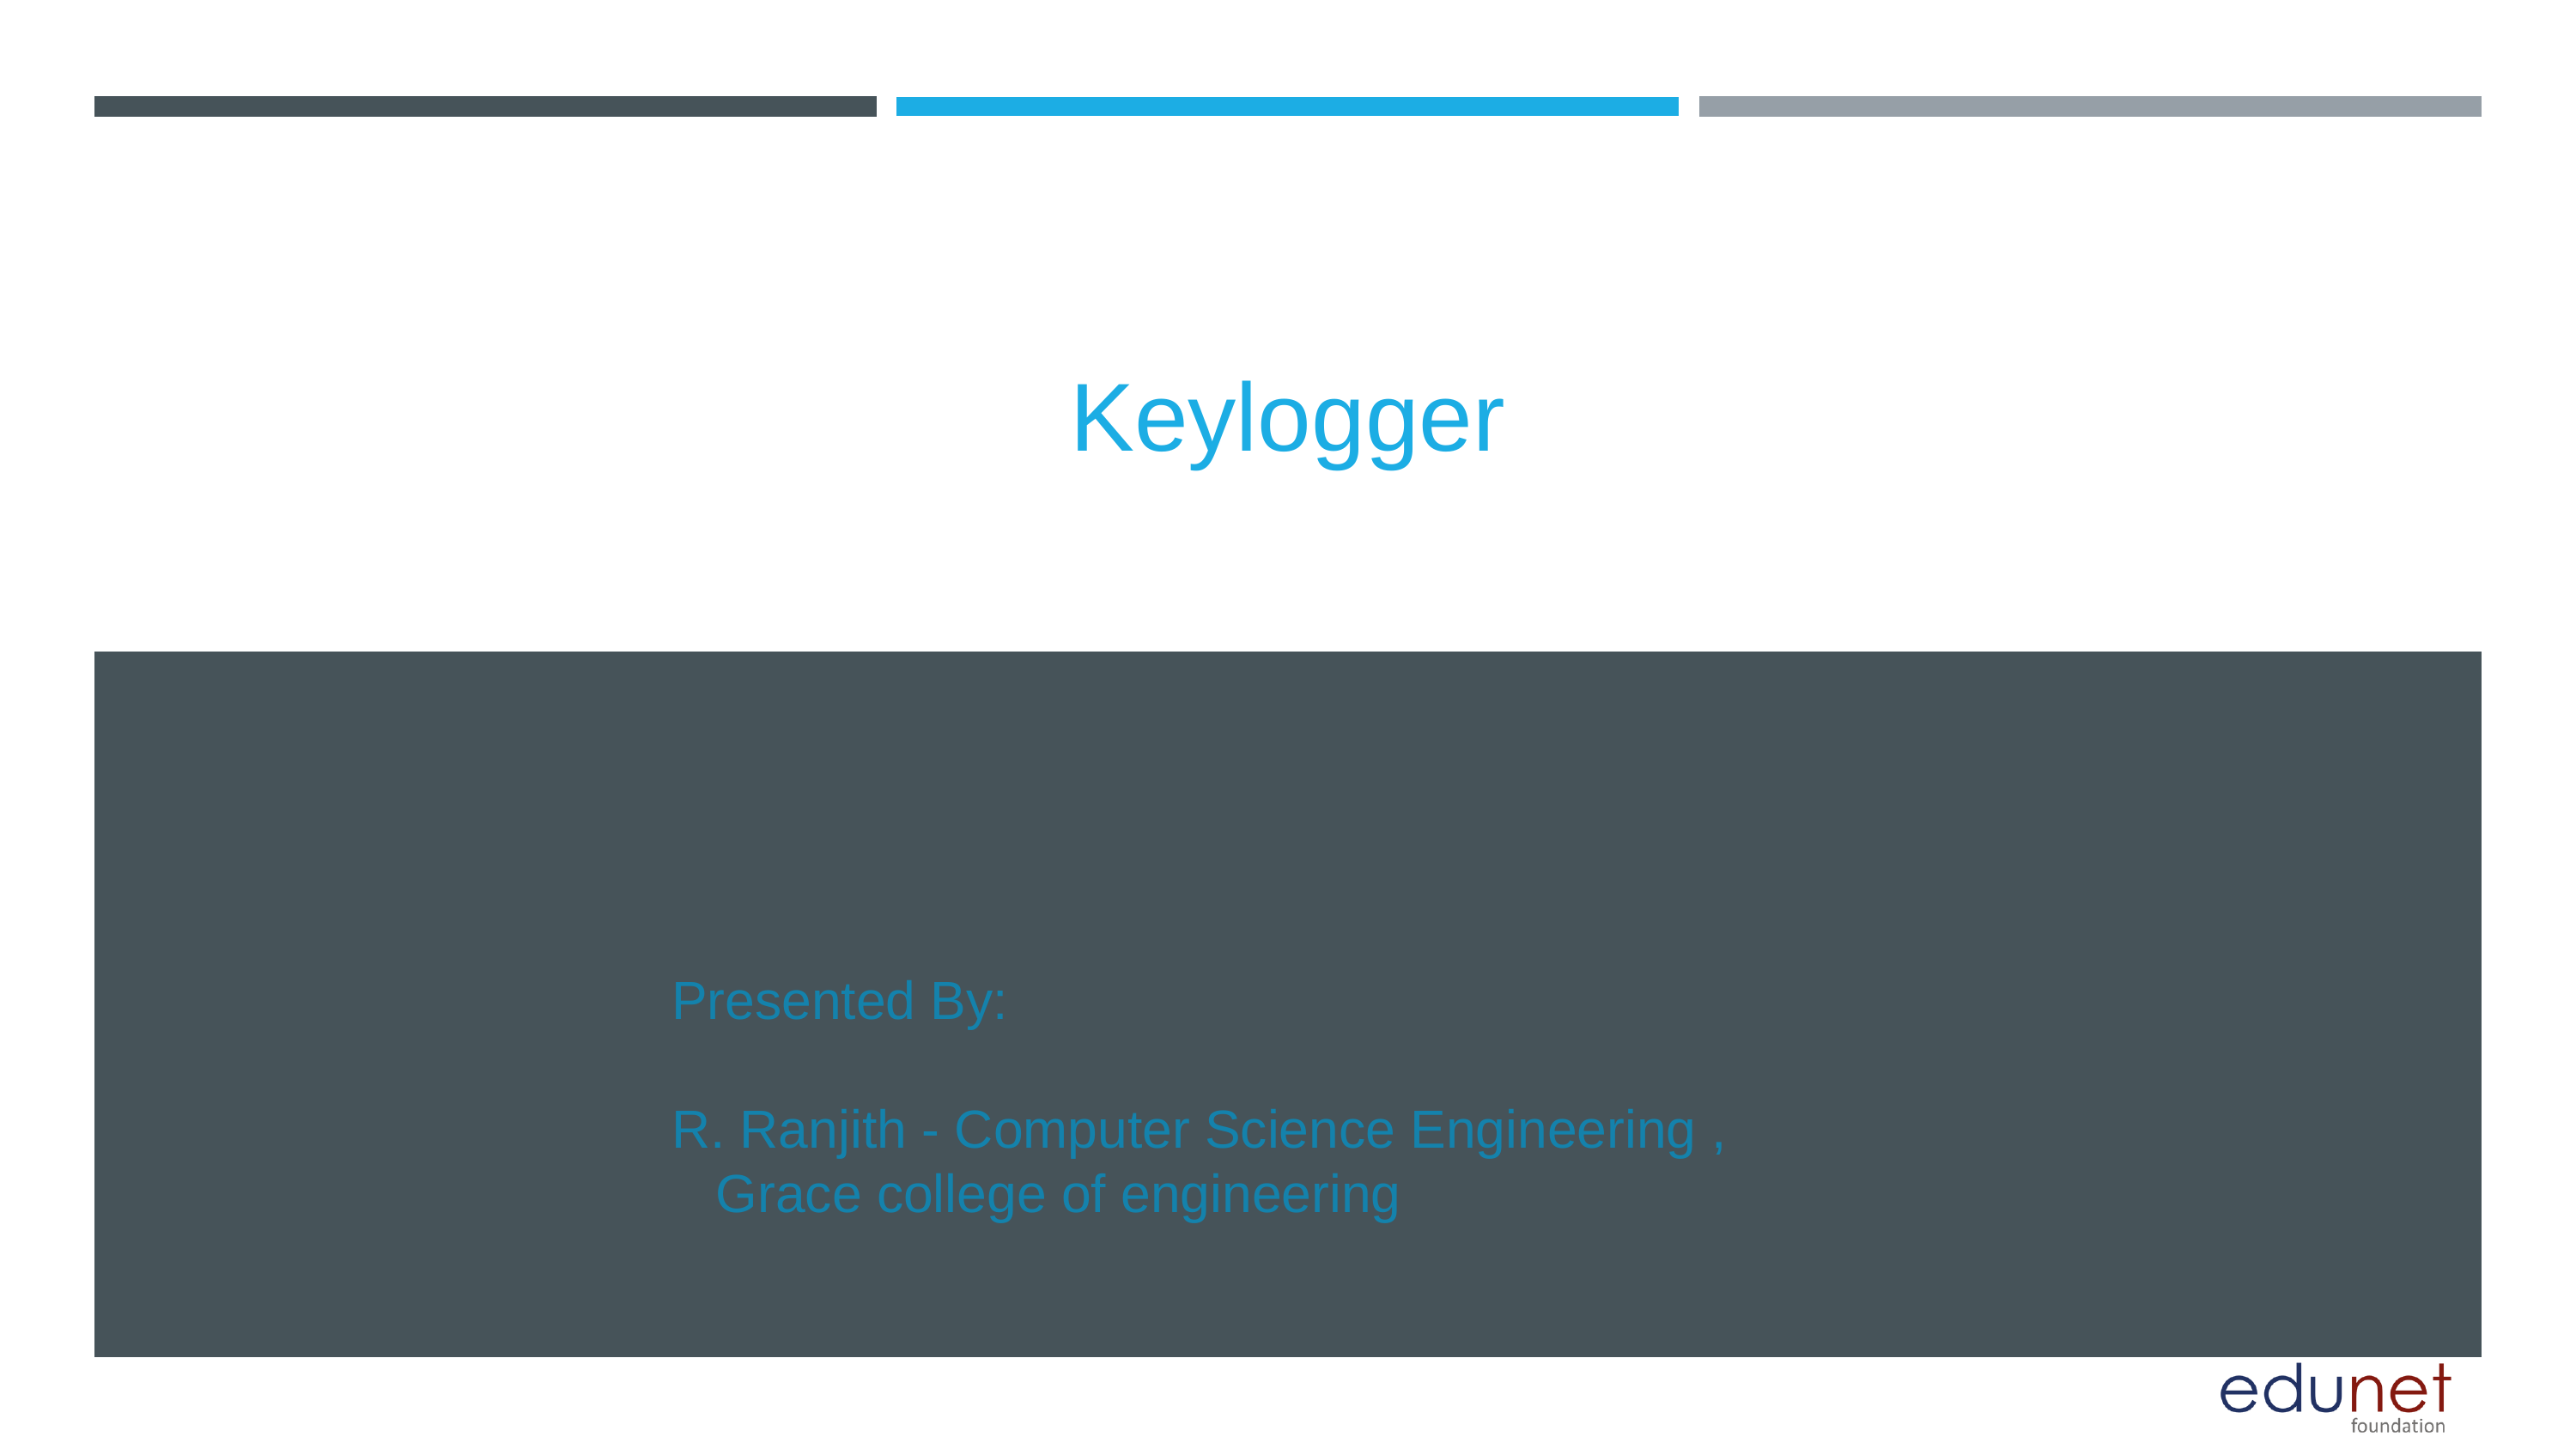

Keylogger

Presented By:

R. Ranjith - Computer Science Engineering ,
   Grace college of engineering